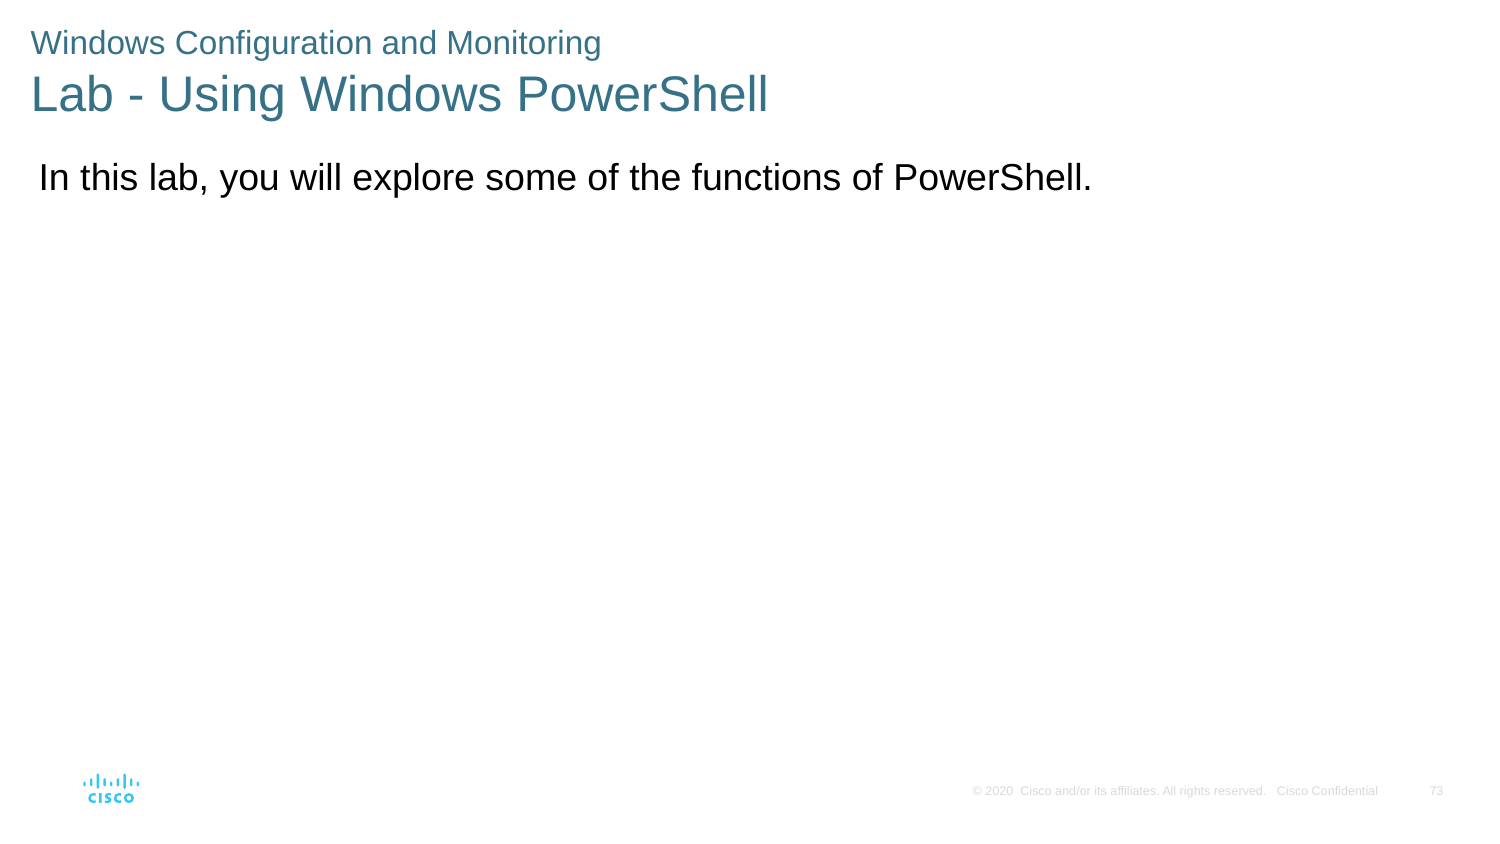

# Windows Configuration and Monitoring Lab - Using Windows PowerShell
In this lab, you will explore some of the functions of PowerShell.